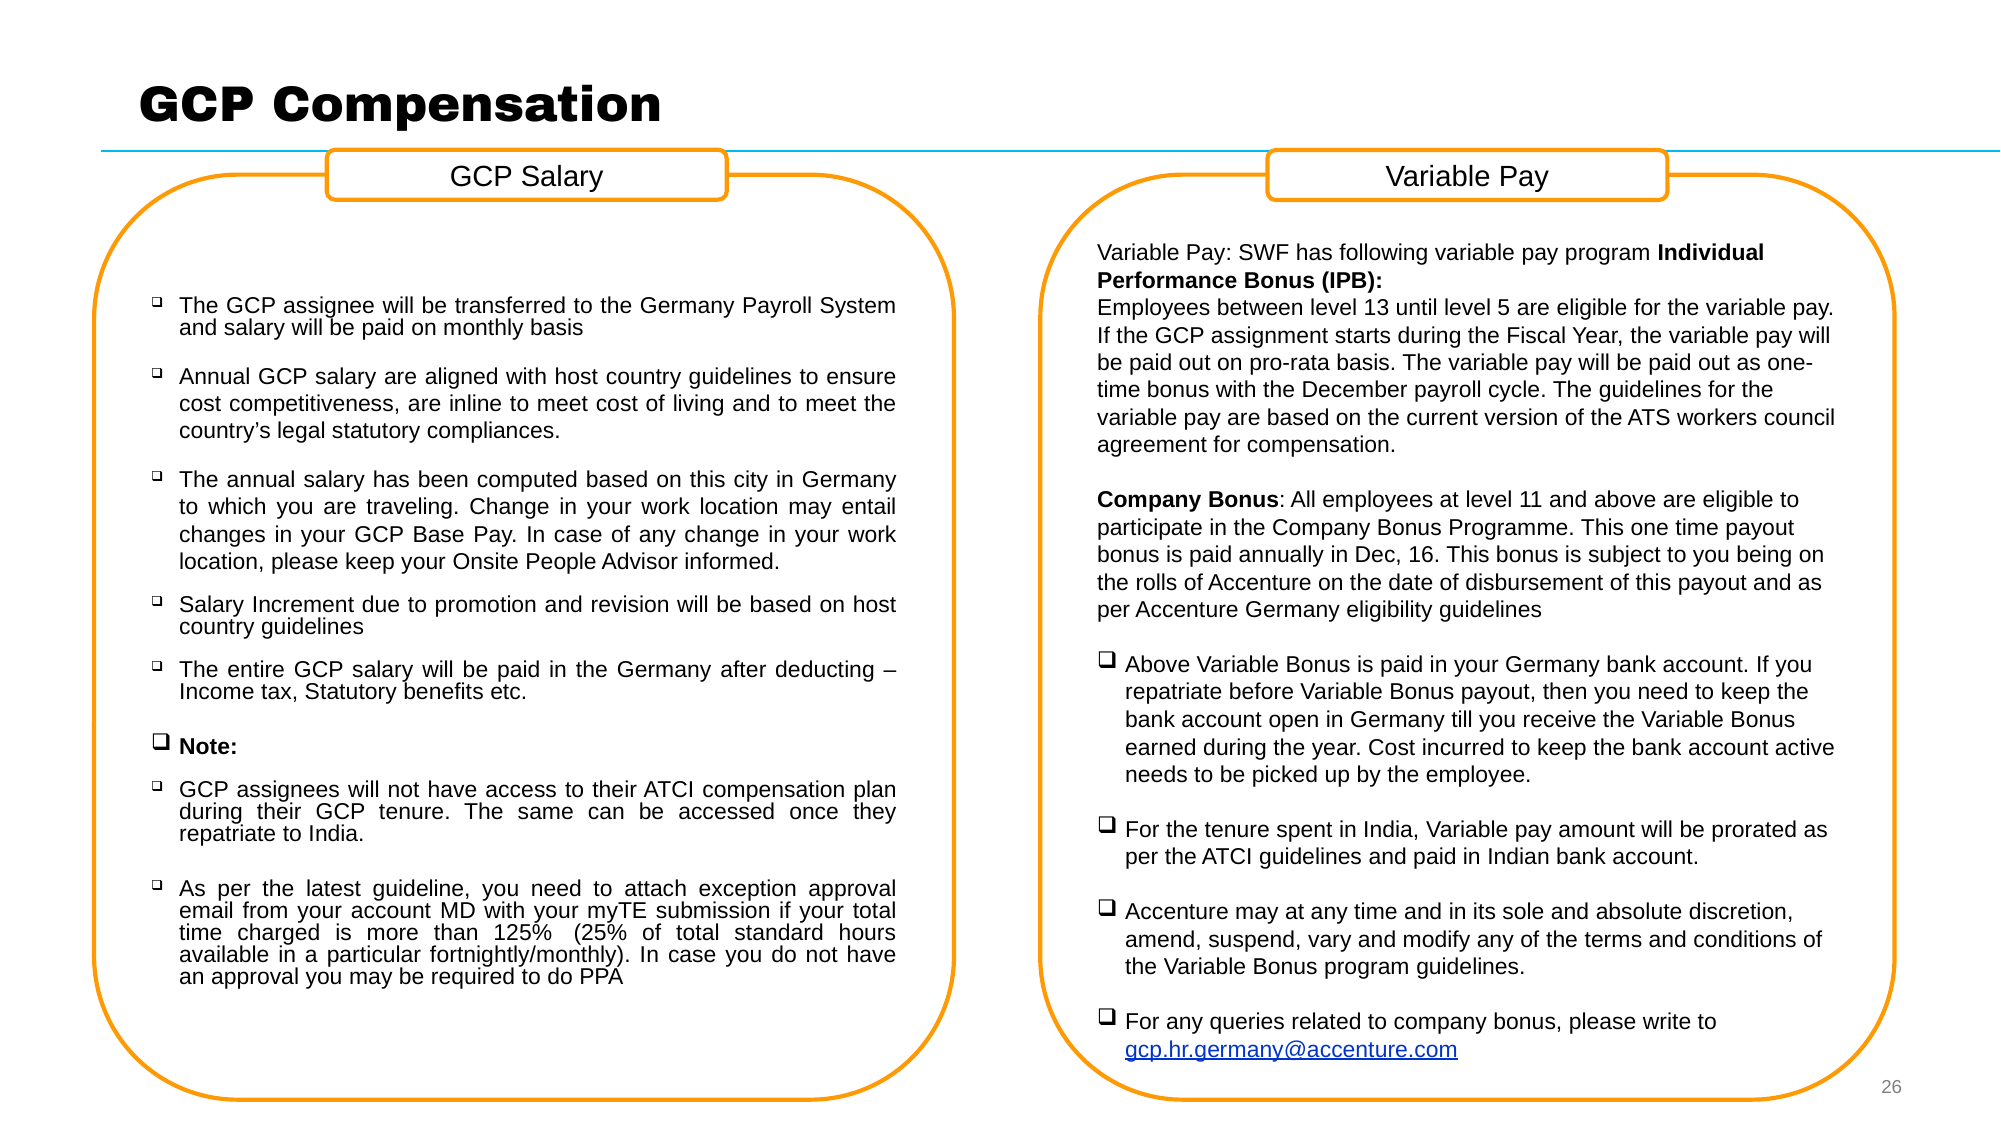

GCP Compensation
GCP Salary
Variable Pay

The GCP assignee will be transferred to the Germany Payroll System and salary will be paid on monthly basis
Annual GCP salary are aligned with host country guidelines to ensure cost competitiveness, are inline to meet cost of living and to meet the country’s legal statutory compliances.
The annual salary has been computed based on this city in Germany to which you are traveling. Change in your work location may entail changes in your GCP Base Pay. In case of any change in your work location, please keep your Onsite People Advisor informed.
Salary Increment due to promotion and revision will be based on host country guidelines
The entire GCP salary will be paid in the Germany after deducting – Income tax, Statutory benefits etc.

Note:
GCP assignees will not have access to their ATCI compensation plan during their GCP tenure. The same can be accessed once they repatriate to India.
As per the latest guideline, you need to attach exception approval email from your account MD with your myTE submission if your total time charged is more than 125%  (25% of total standard hours available in a particular fortnightly/monthly). In case you do not have an approval you may be required to do PPA

Variable Pay: SWF has following variable pay program Individual Performance Bonus (IPB):
Employees between level 13 until level 5 are eligible for the variable pay. If the GCP assignment starts during the Fiscal Year, the variable pay will be paid out on pro-rata basis. The variable pay will be paid out as one-time bonus with the December payroll cycle. The guidelines for the variable pay are based on the current version of the ATS workers council agreement for compensation.

Company Bonus: All employees at level 11 and above are eligible to participate in the Company Bonus Programme. This one time payout bonus is paid annually in Dec, 16. This bonus is subject to you being on the rolls of Accenture on the date of disbursement of this payout and as per Accenture Germany eligibility guidelines

Above Variable Bonus is paid in your Germany bank account. If you repatriate before Variable Bonus payout, then you need to keep the bank account open in Germany till you receive the Variable Bonus earned during the year. Cost incurred to keep the bank account active needs to be picked up by the employee.

For the tenure spent in India, Variable pay amount will be prorated as per the ATCI guidelines and paid in Indian bank account.

Accenture may at any time and in its sole and absolute discretion, amend, suspend, vary and modify any of the terms and conditions of the Variable Bonus program guidelines.

For any queries related to company bonus, please write to gcp.hr.germany@accenture.com